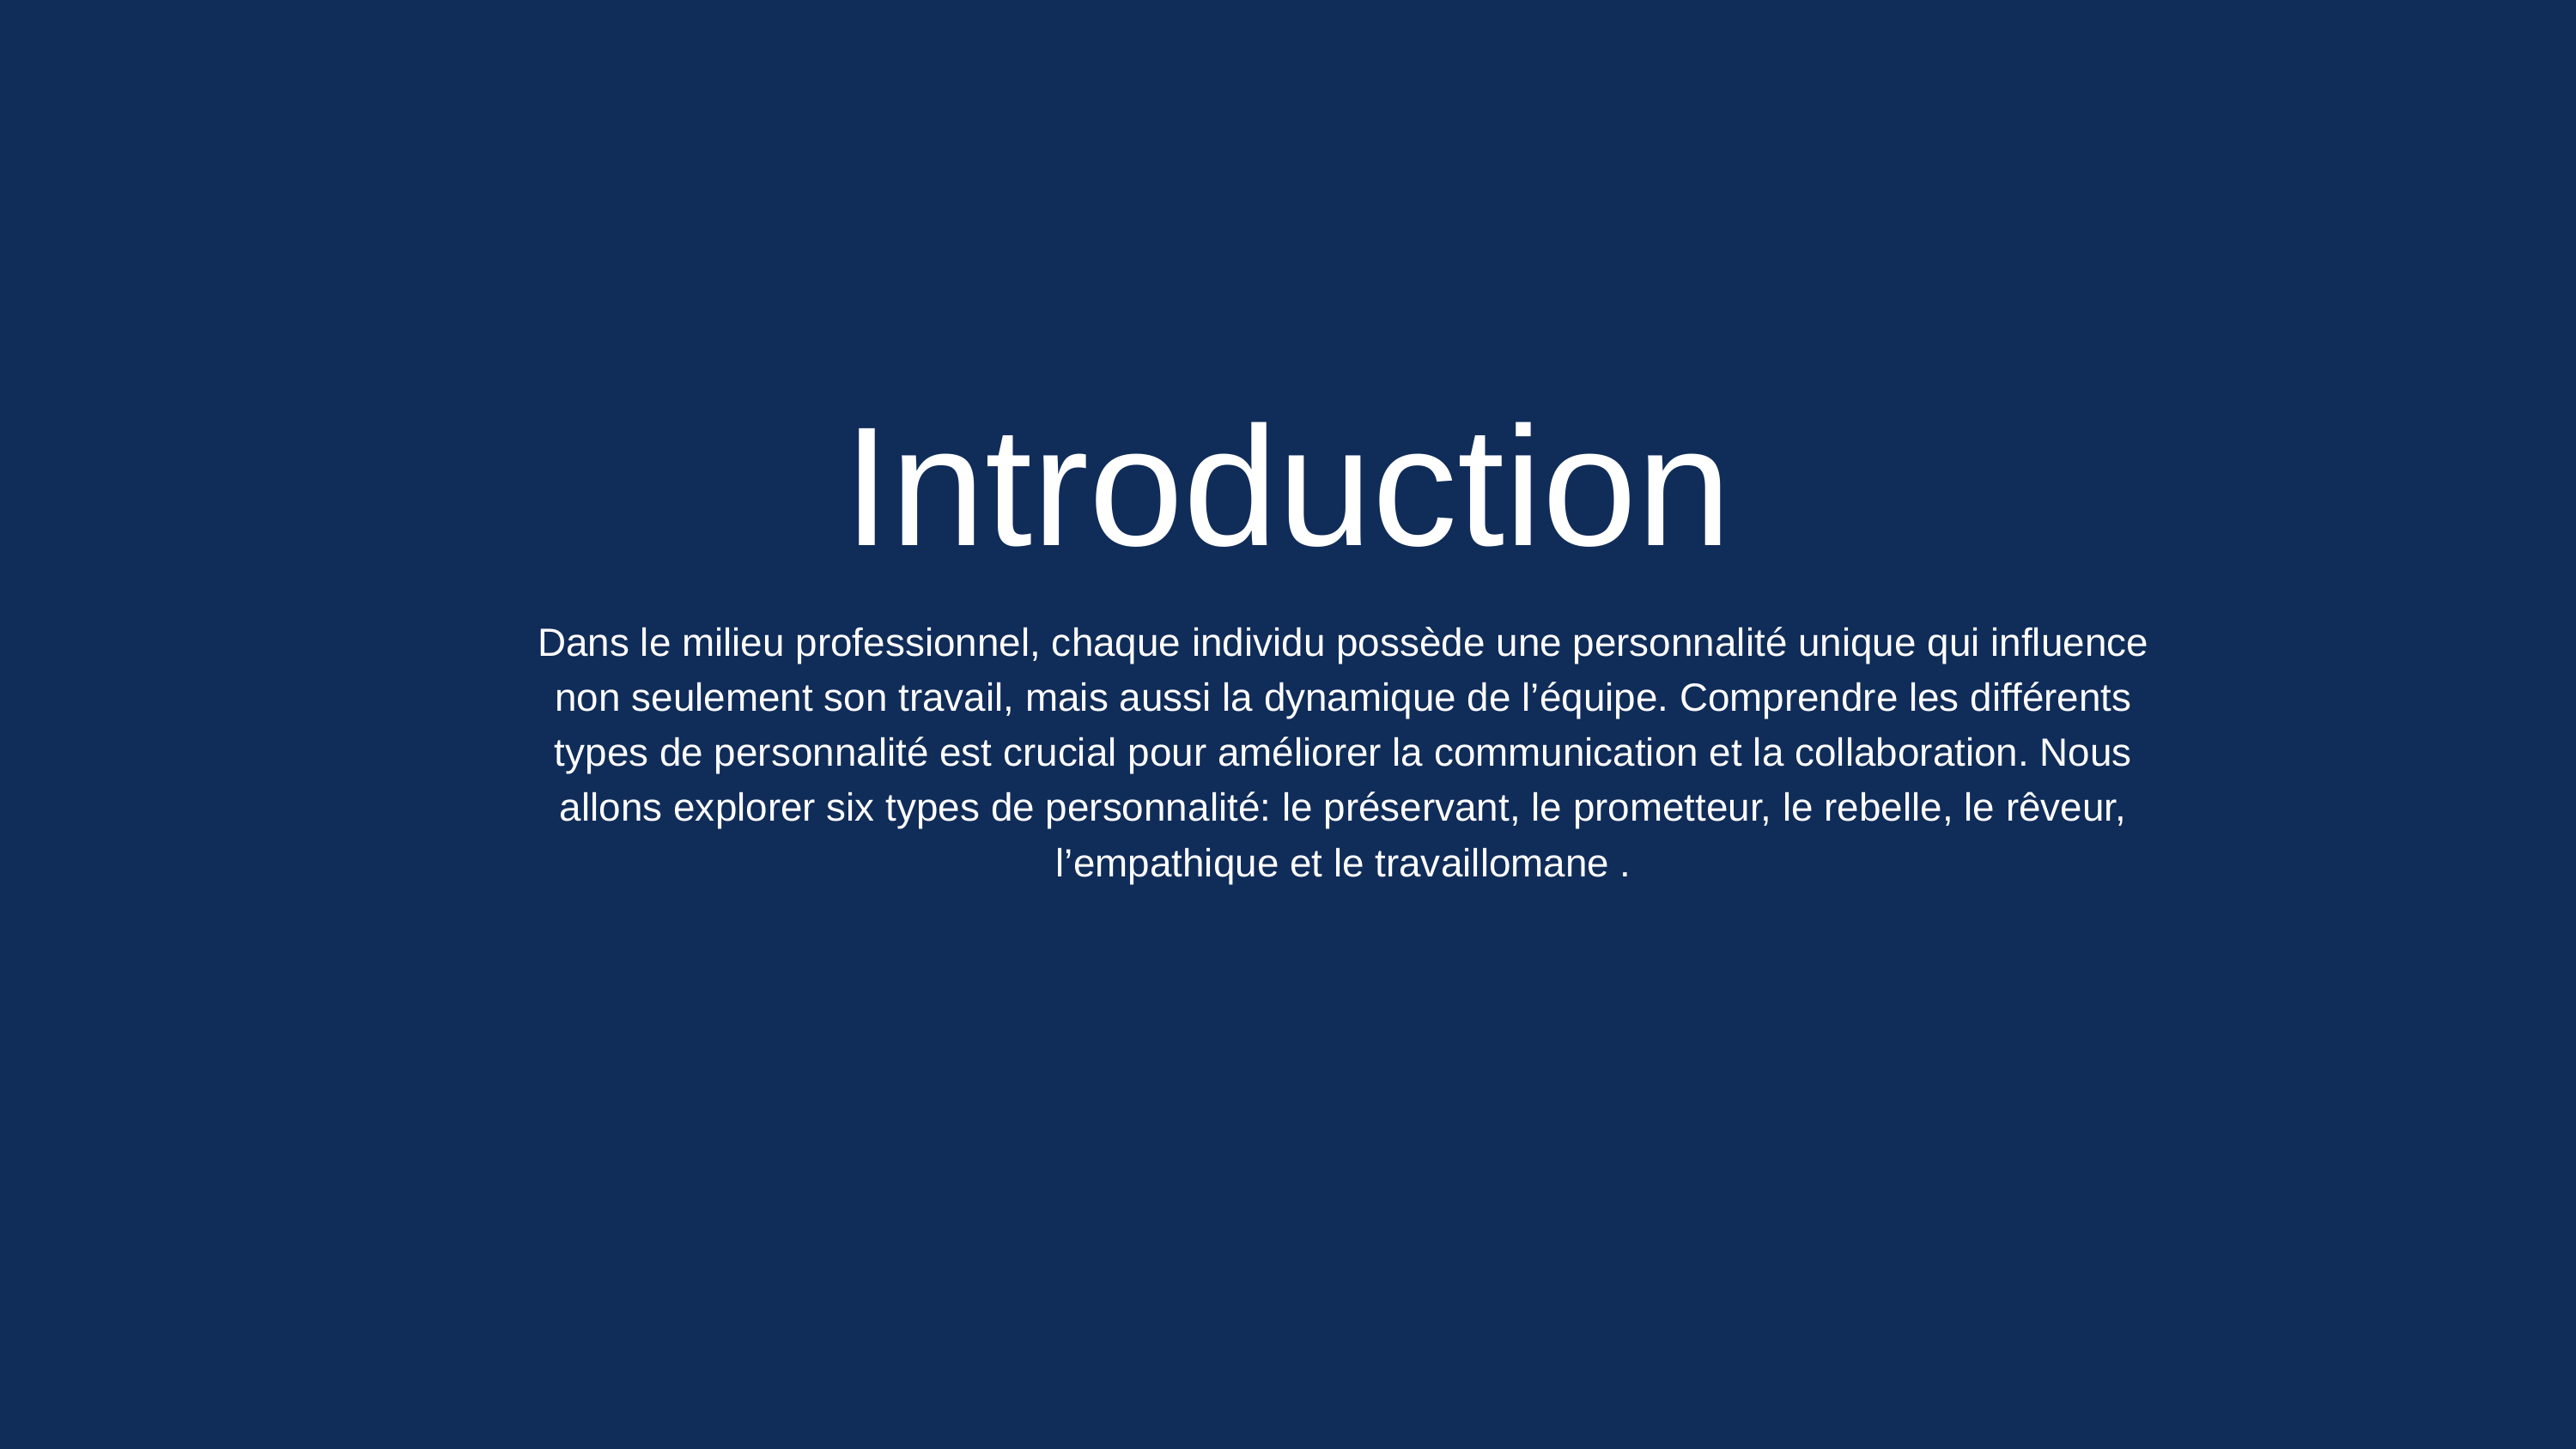

Introduction
Dans le milieu professionnel, chaque individu possède une personnalité unique qui influence non seulement son travail, mais aussi la dynamique de l’équipe. Comprendre les différents types de personnalité est crucial pour améliorer la communication et la collaboration. Nous allons explorer six types de personnalité: le préservant, le prometteur, le rebelle, le rêveur, l’empathique et le travaillomane .